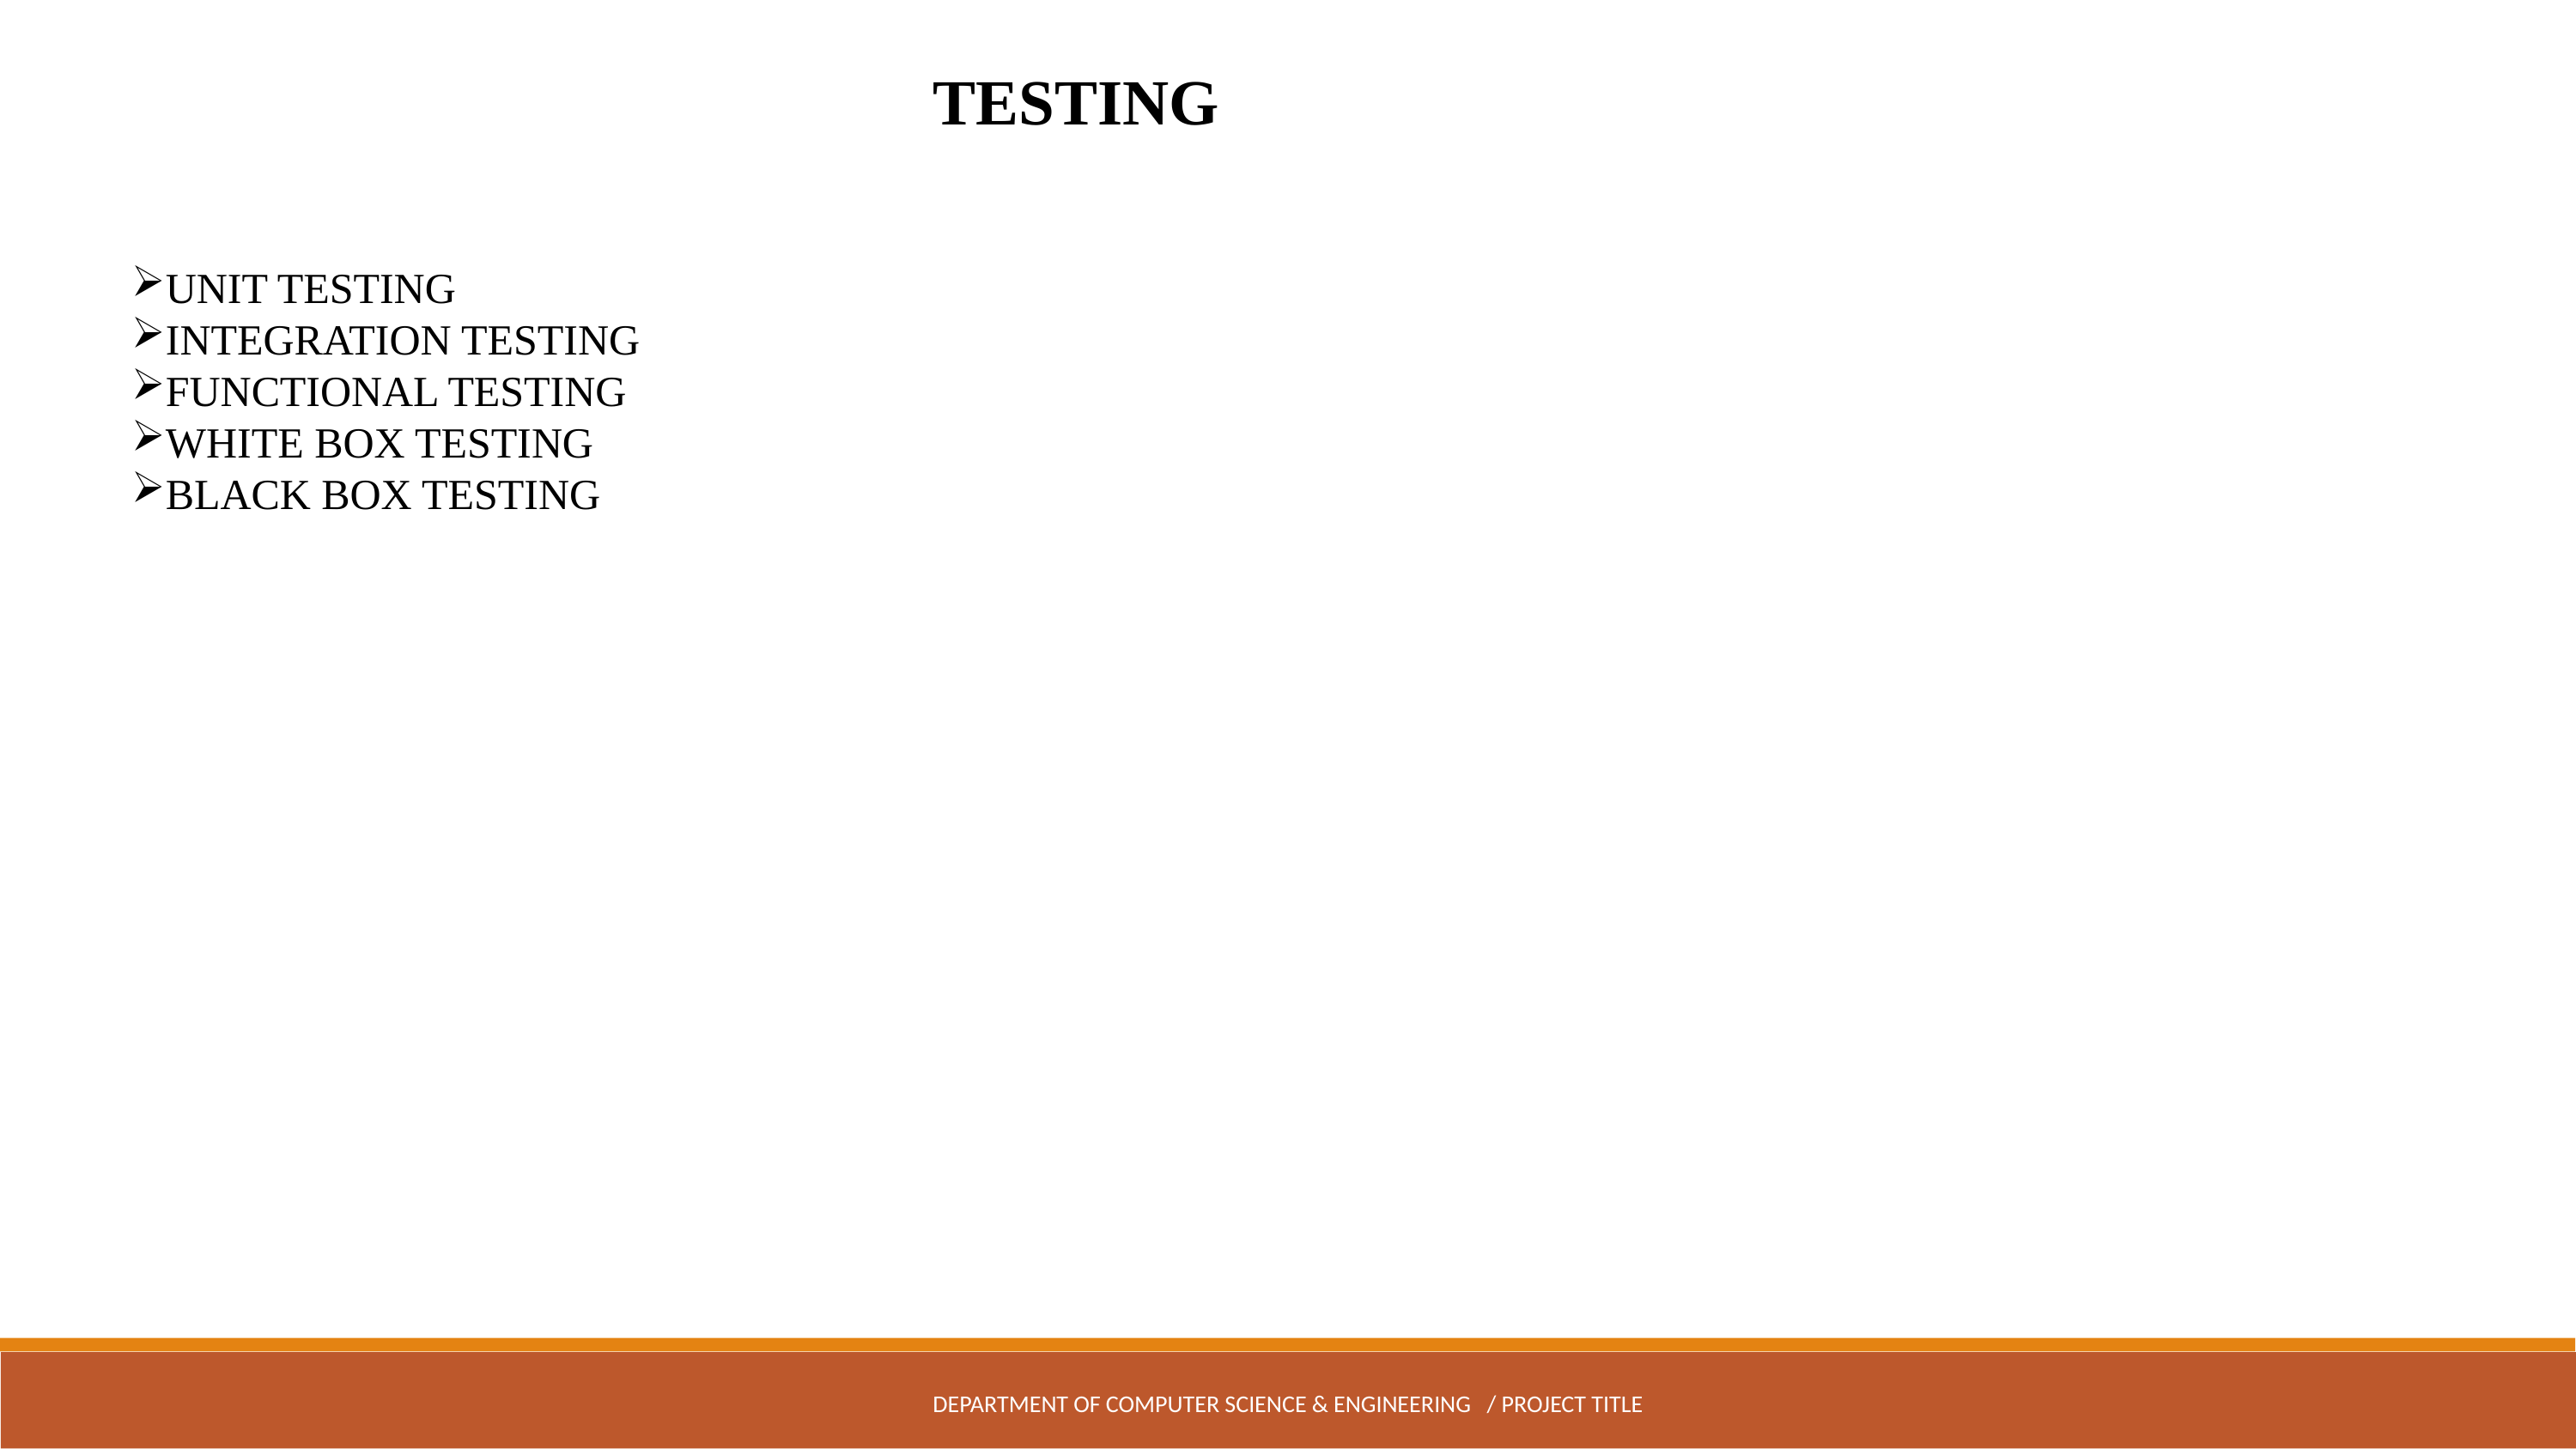

TESTING
UNIT TESTING
INTEGRATION TESTING
FUNCTIONAL TESTING
WHITE BOX TESTING
BLACK BOX TESTING

DEPARTMENT OF COMPUTER SCIENCE & ENGINEERING   / PROJECT TITLE
23